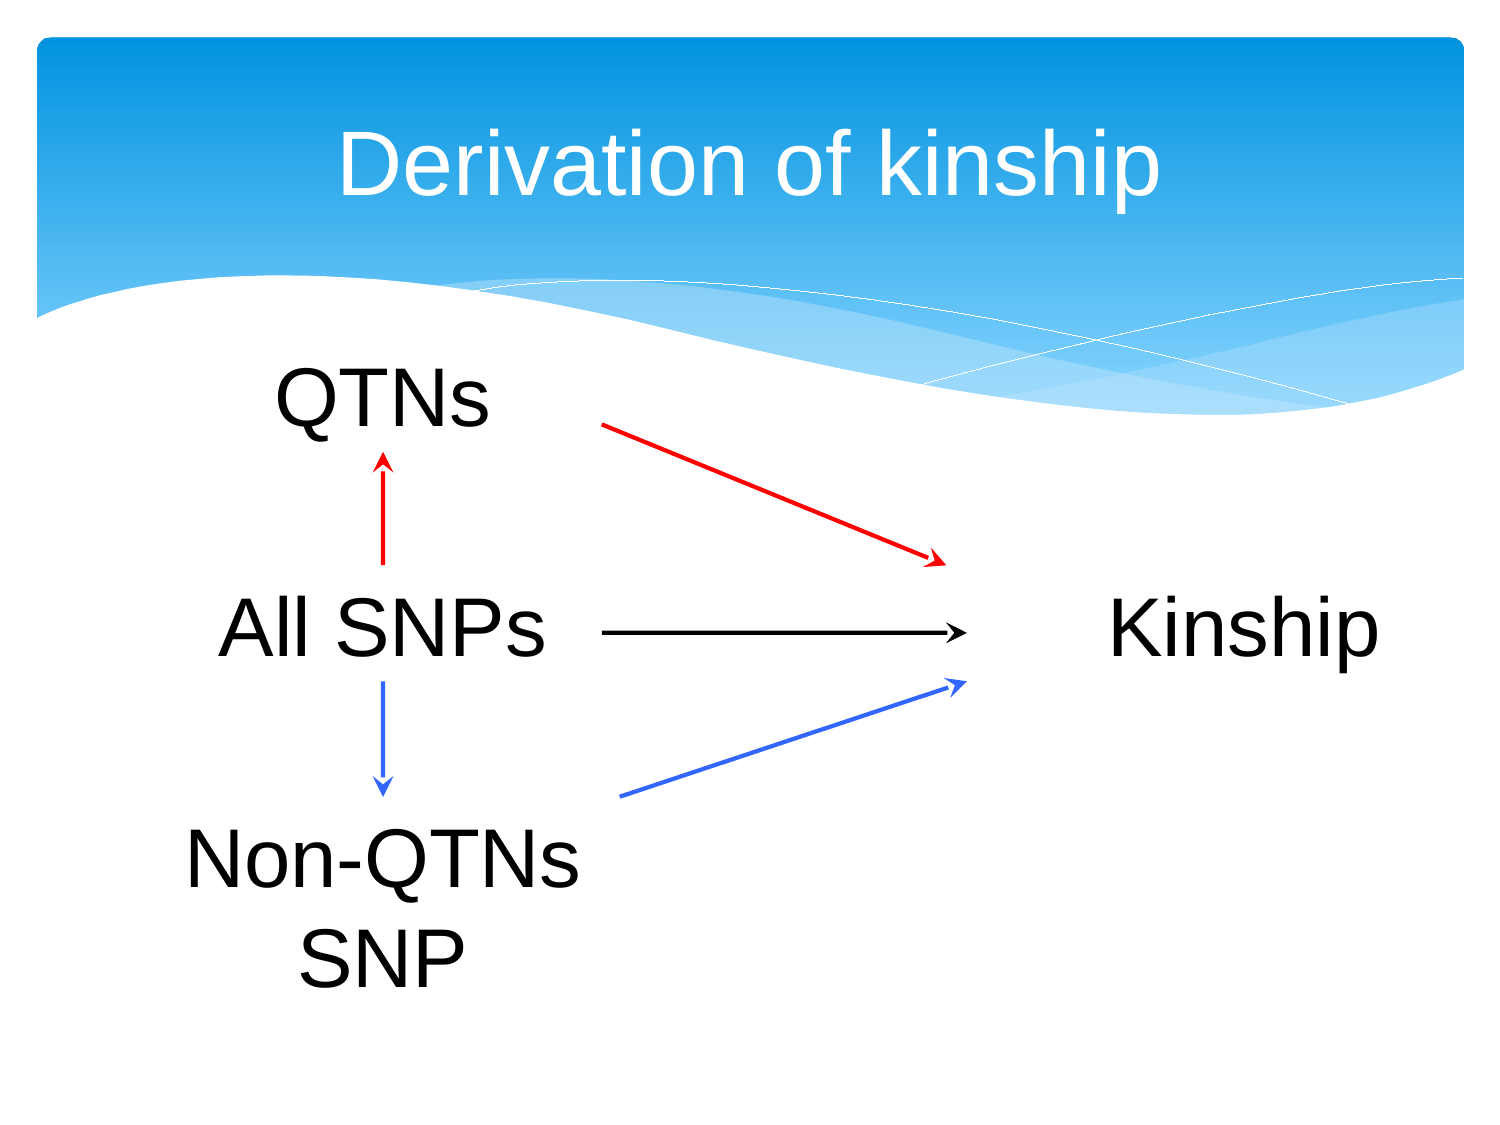

Derivation of kinship
QTNs

All SNPs
Kinship

Non-QTNs SNP